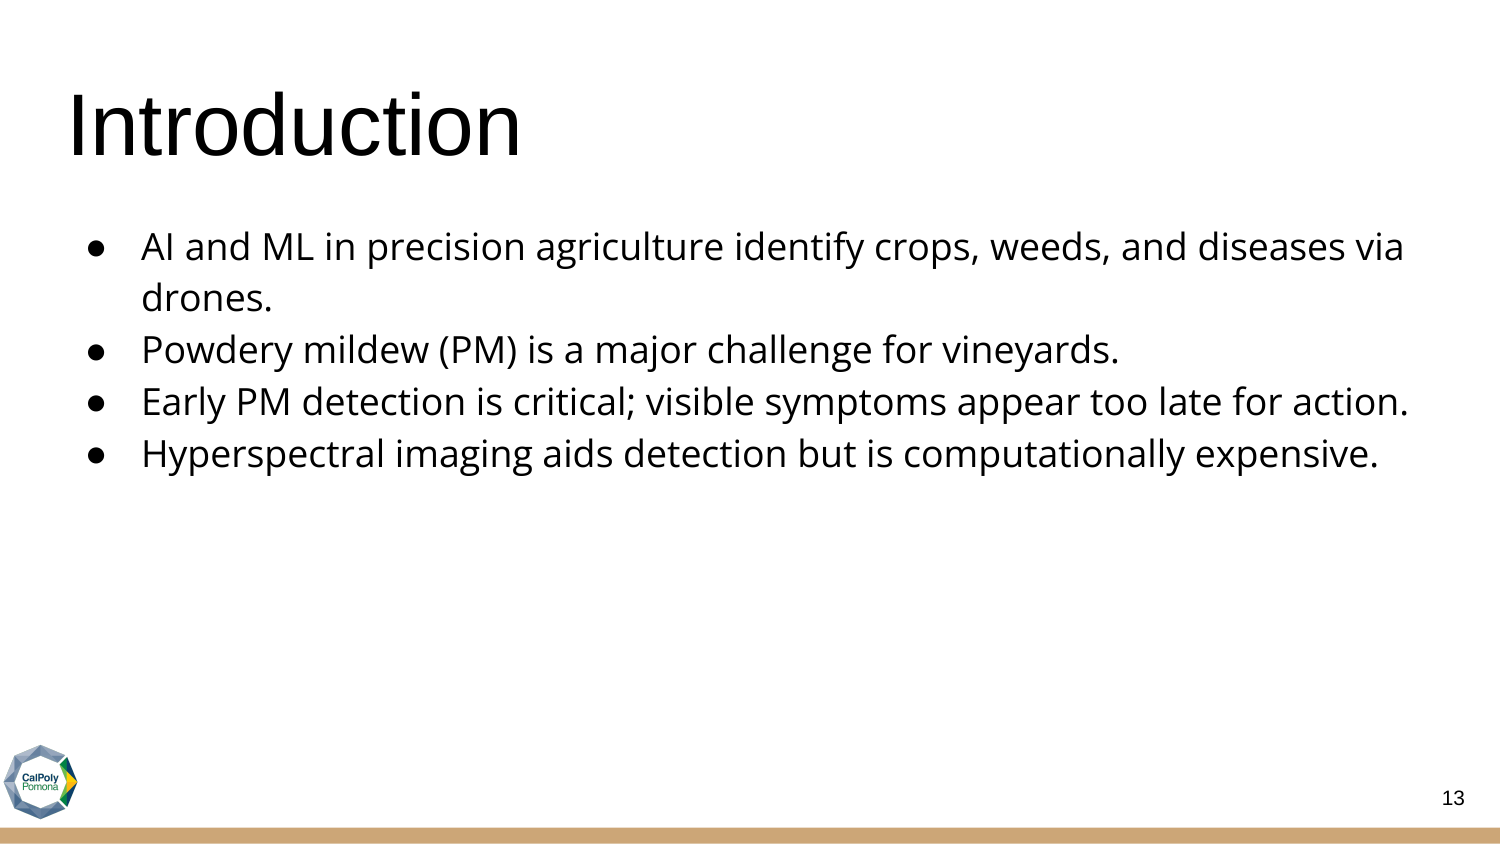

# Introduction
AI and ML in precision agriculture identify crops, weeds, and diseases via drones.
Powdery mildew (PM) is a major challenge for vineyards.
Early PM detection is critical; visible symptoms appear too late for action.
Hyperspectral imaging aids detection but is computationally expensive.
13